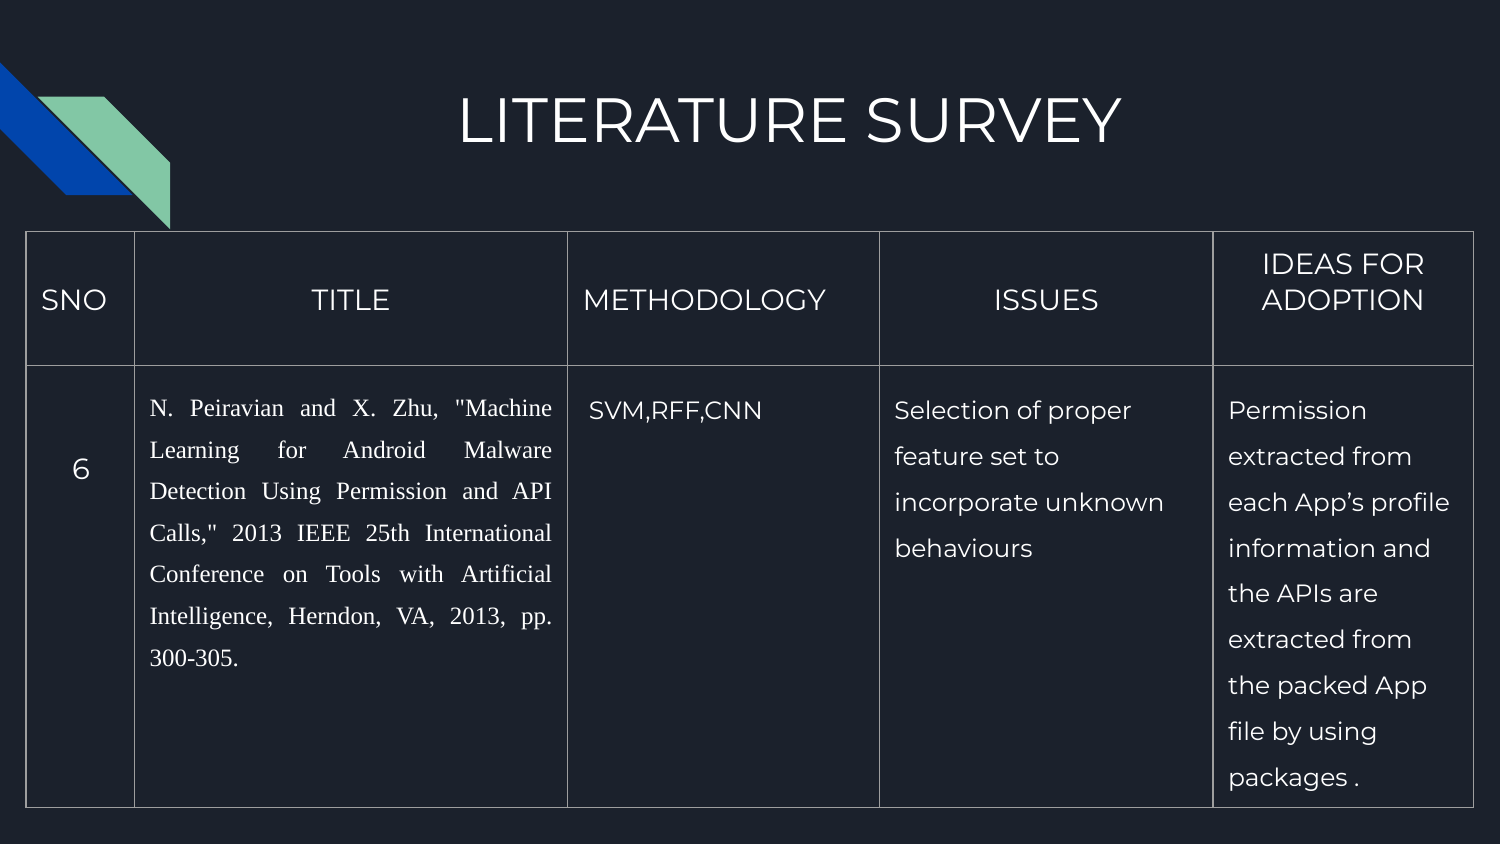

# LITERATURE SURVEY
| SNO | TITLE | METHODOLOGY | ISSUES | IDEAS FOR ADOPTION |
| --- | --- | --- | --- | --- |
| 6 | N. Peiravian and X. Zhu, "Machine Learning for Android Malware Detection Using Permission and API Calls," 2013 IEEE 25th International Conference on Tools with Artificial Intelligence, Herndon, VA, 2013, pp. 300-305. | SVM,RFF,CNN | Selection of proper feature set to incorporate unknown behaviours | Permission extracted from each App’s profile information and the APIs are extracted from the packed App file by using packages . |